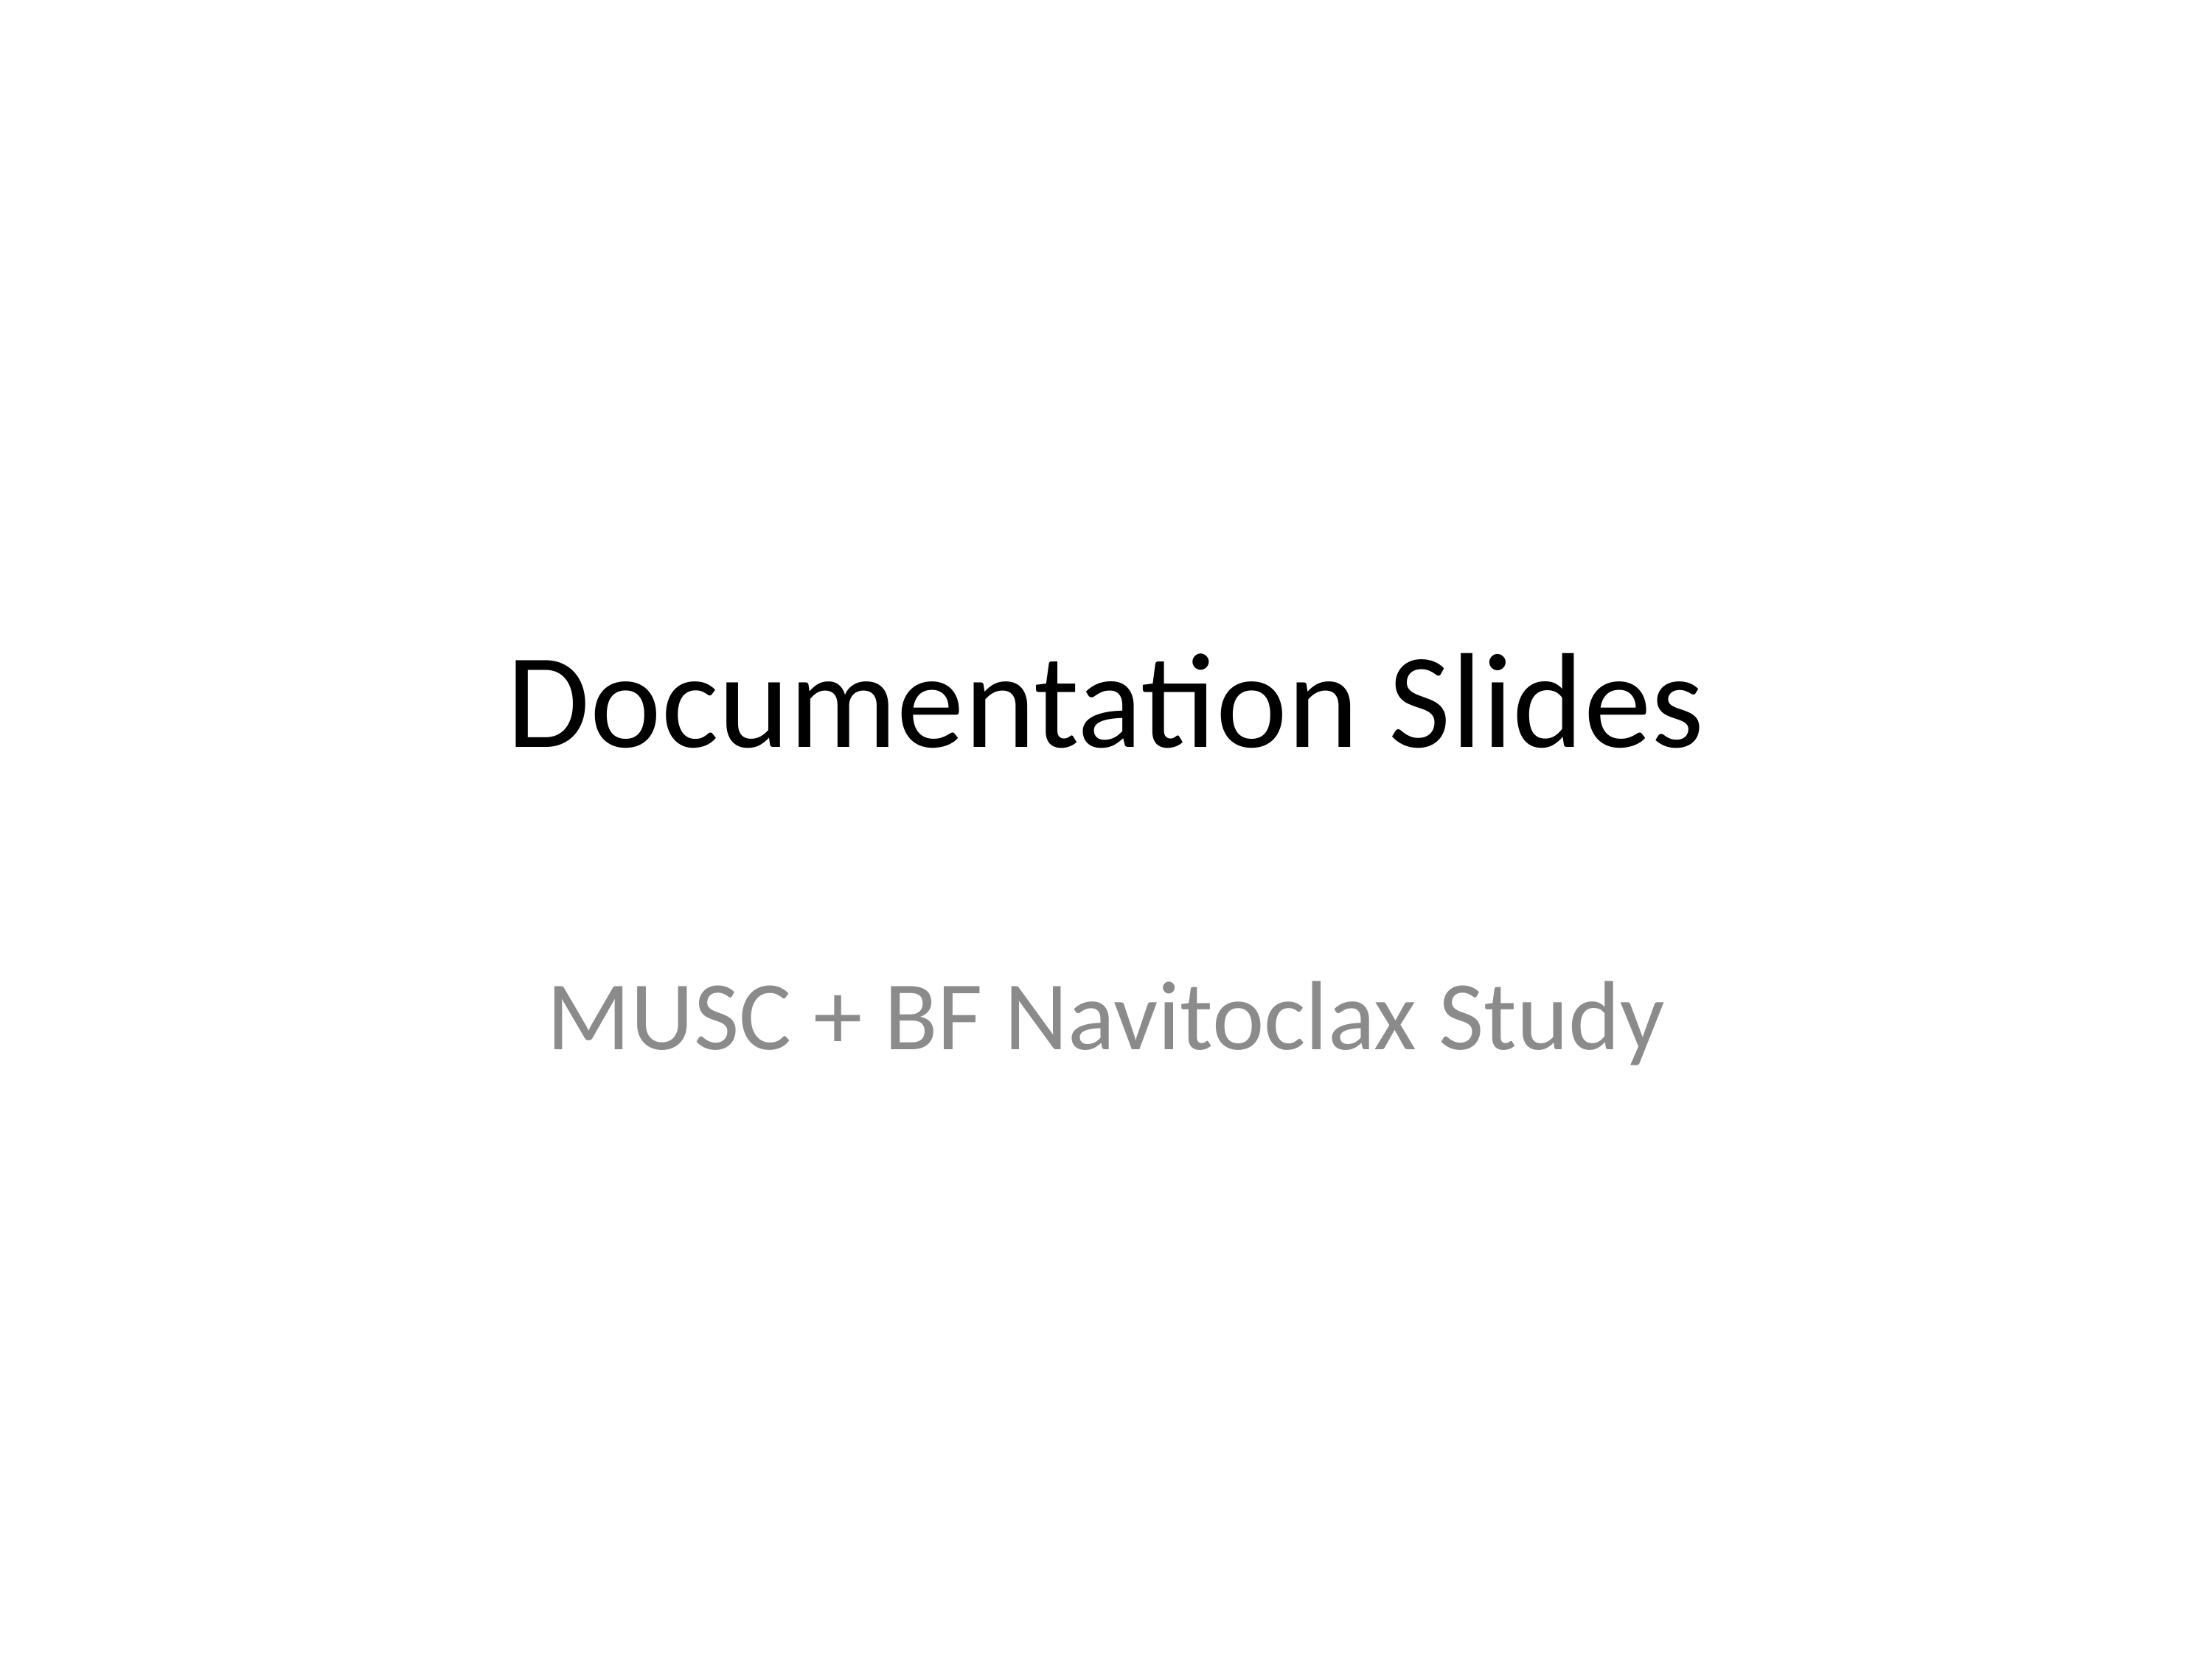

# Documentation Slides
MUSC + BF Navitoclax Study